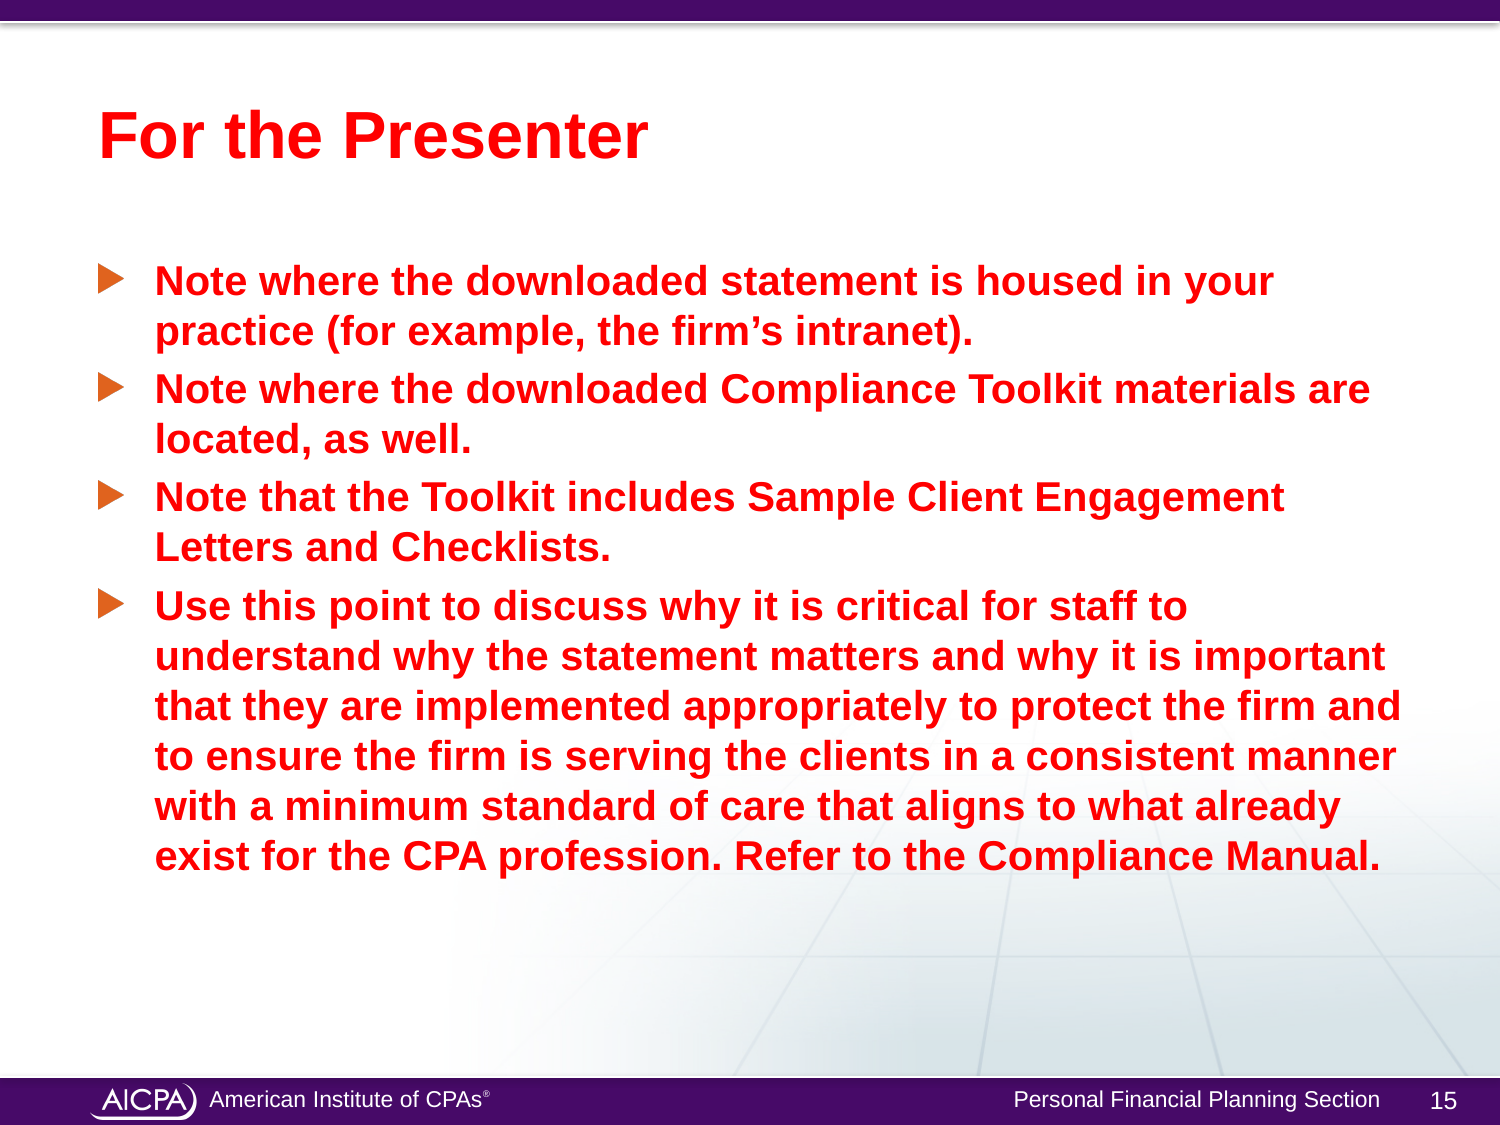

# For the Presenter
Note where the downloaded statement is housed in your practice (for example, the firm’s intranet).
Note where the downloaded Compliance Toolkit materials are located, as well.
Note that the Toolkit includes Sample Client Engagement Letters and Checklists.
Use this point to discuss why it is critical for staff to understand why the statement matters and why it is important that they are implemented appropriately to protect the firm and to ensure the firm is serving the clients in a consistent manner with a minimum standard of care that aligns to what already exist for the CPA profession. Refer to the Compliance Manual.

15